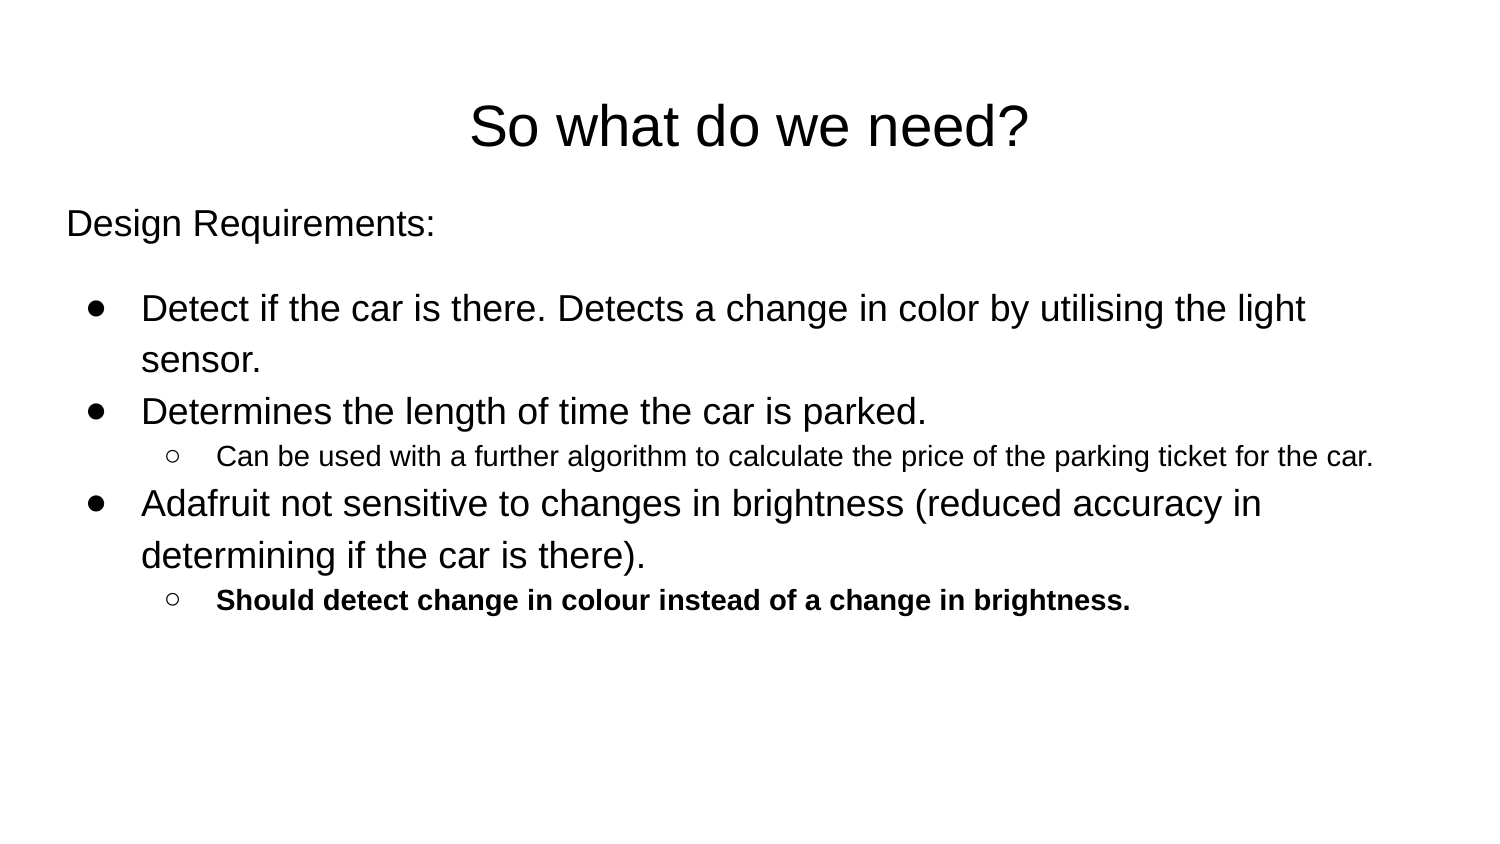

# So what do we need?
Design Requirements:
Detect if the car is there. Detects a change in color by utilising the light sensor.
Determines the length of time the car is parked.
Can be used with a further algorithm to calculate the price of the parking ticket for the car.
Adafruit not sensitive to changes in brightness (reduced accuracy in determining if the car is there).
Should detect change in colour instead of a change in brightness.